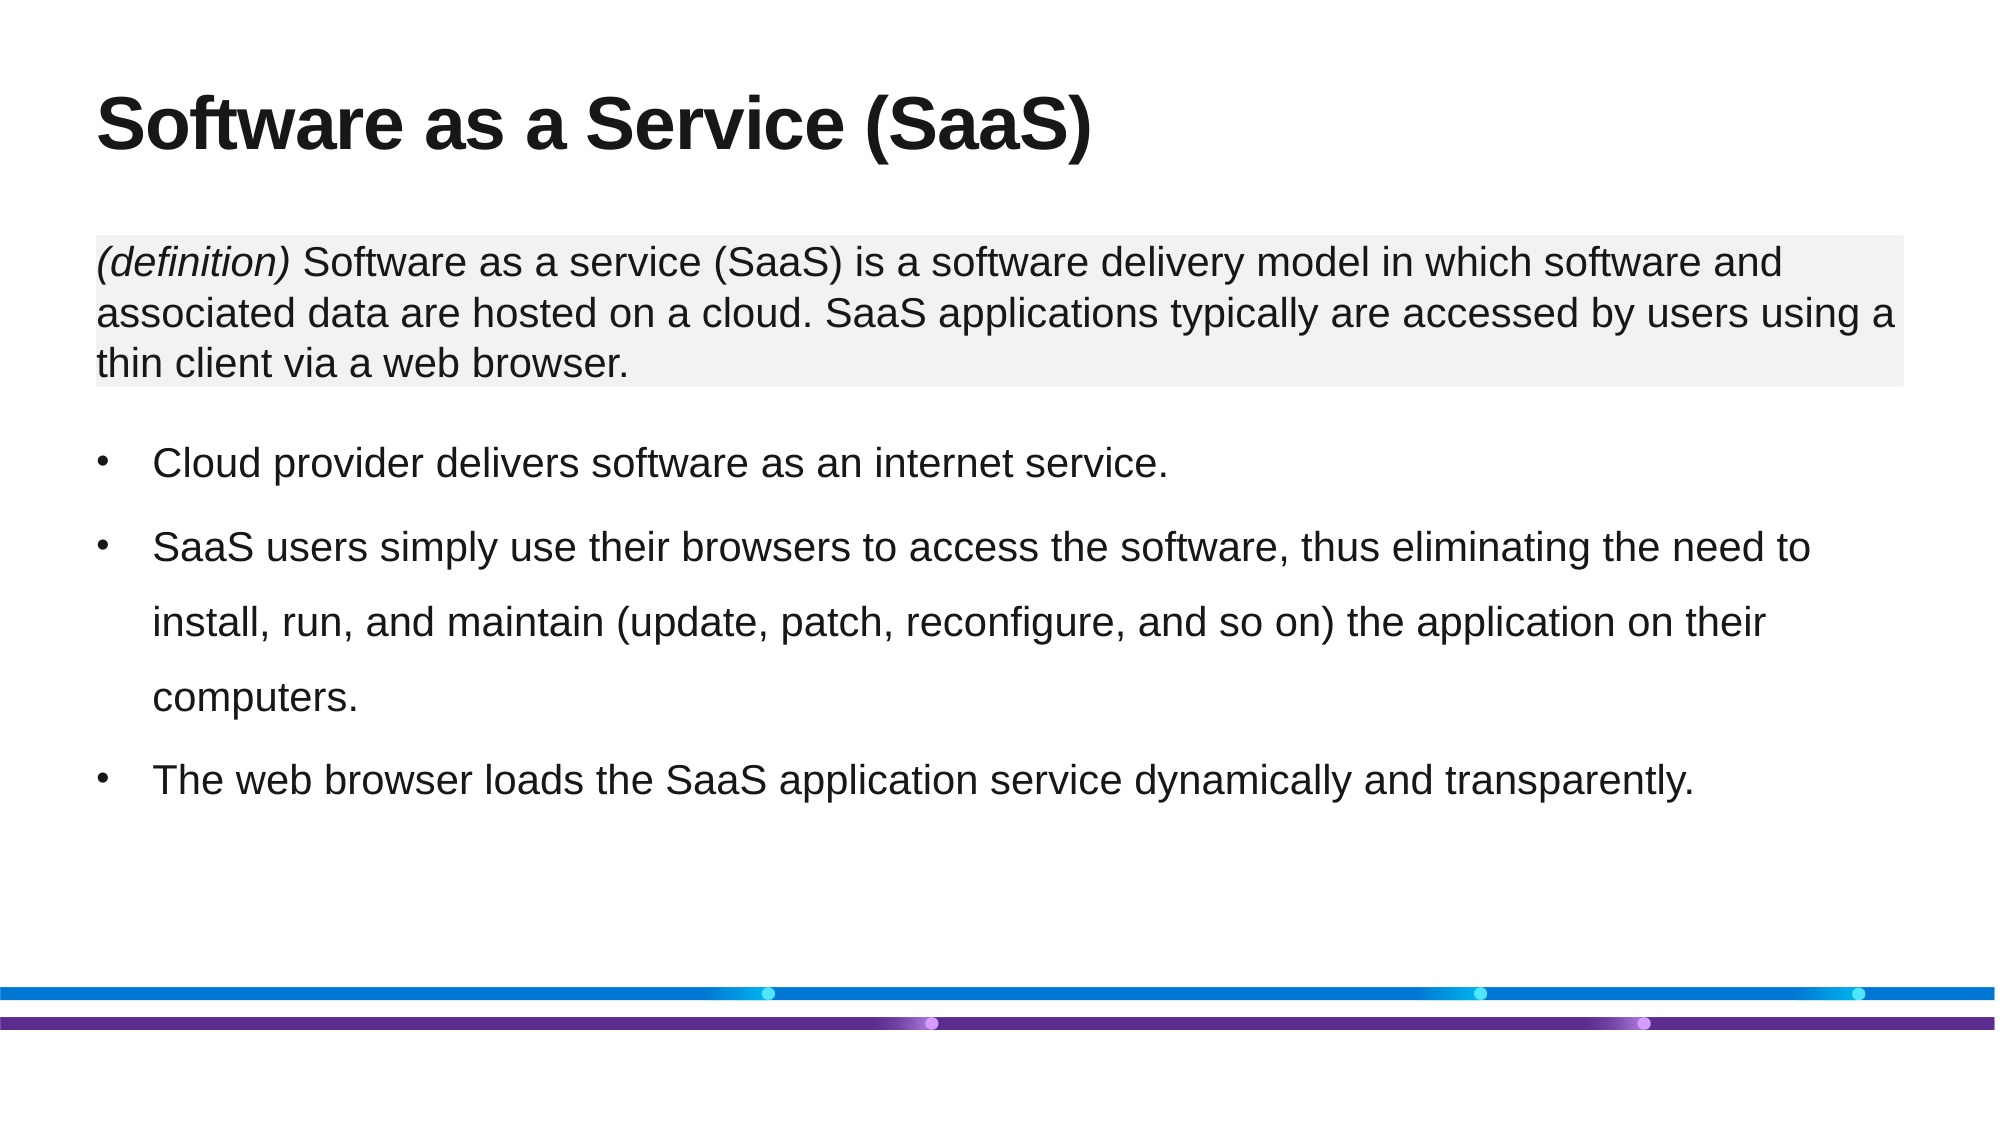

# Software as a Service (SaaS)
(definition) Software as a service (SaaS) is a software delivery model in which software and associated data are hosted on a cloud. SaaS applications typically are accessed by users using a thin client via a web browser.
Cloud provider delivers software as an internet service.
SaaS users simply use their browsers to access the software, thus eliminating the need to install, run, and maintain (update, patch, reconfigure, and so on) the application on their computers.
The web browser loads the SaaS application service dynamically and transparently.